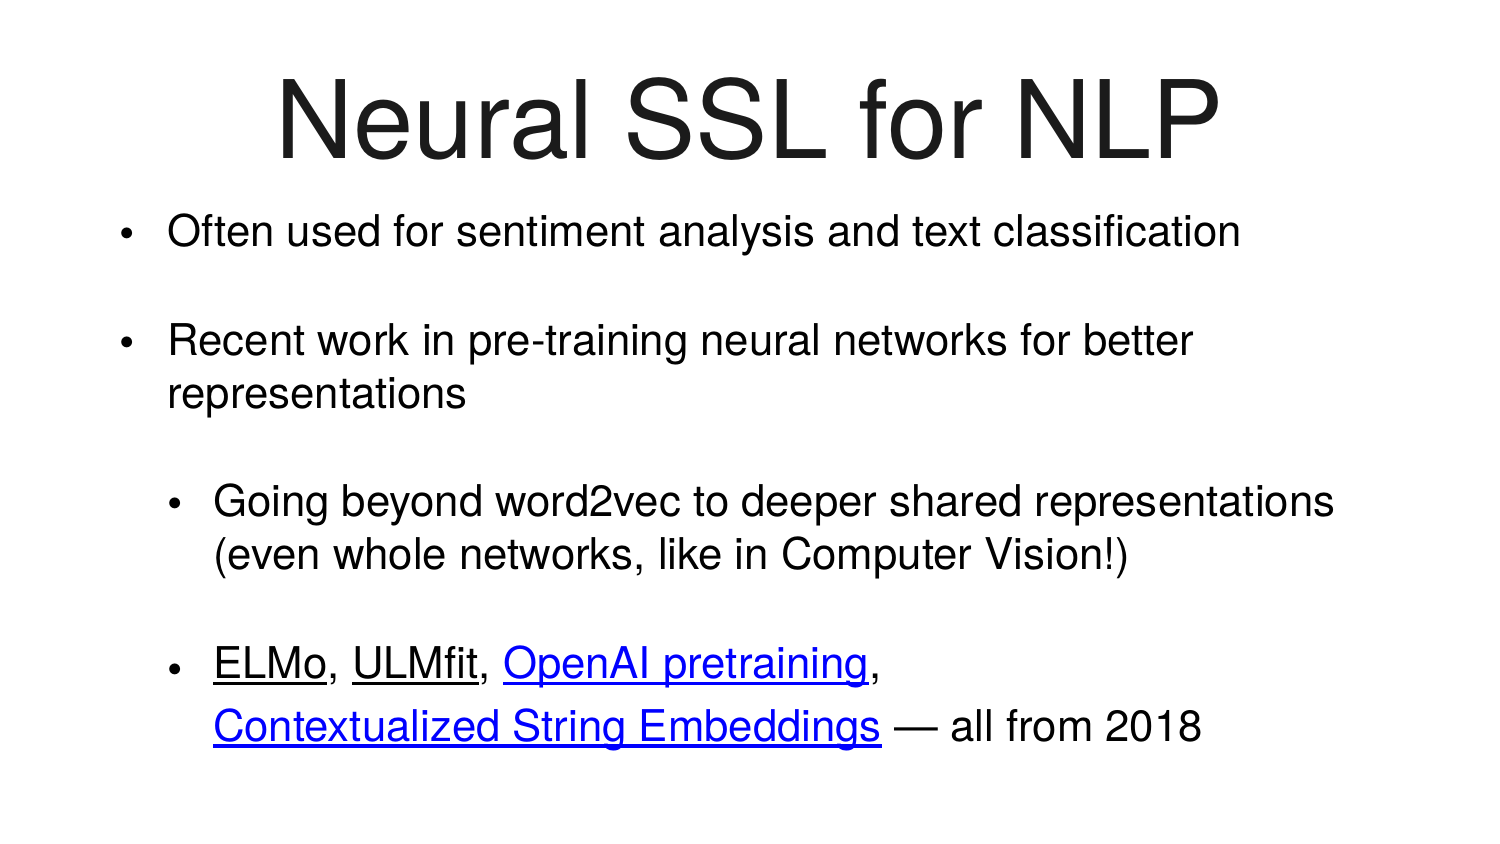

# Neural SSL for NLP
Often used for sentiment analysis and text classification
Recent work in pre-training neural networks for better representations
Going beyond word2vec to deeper shared representations (even whole networks, like in Computer Vision!)
ELMo, ULMfit, OpenAI pretraining, Contextualized String Embeddings — all from 2018